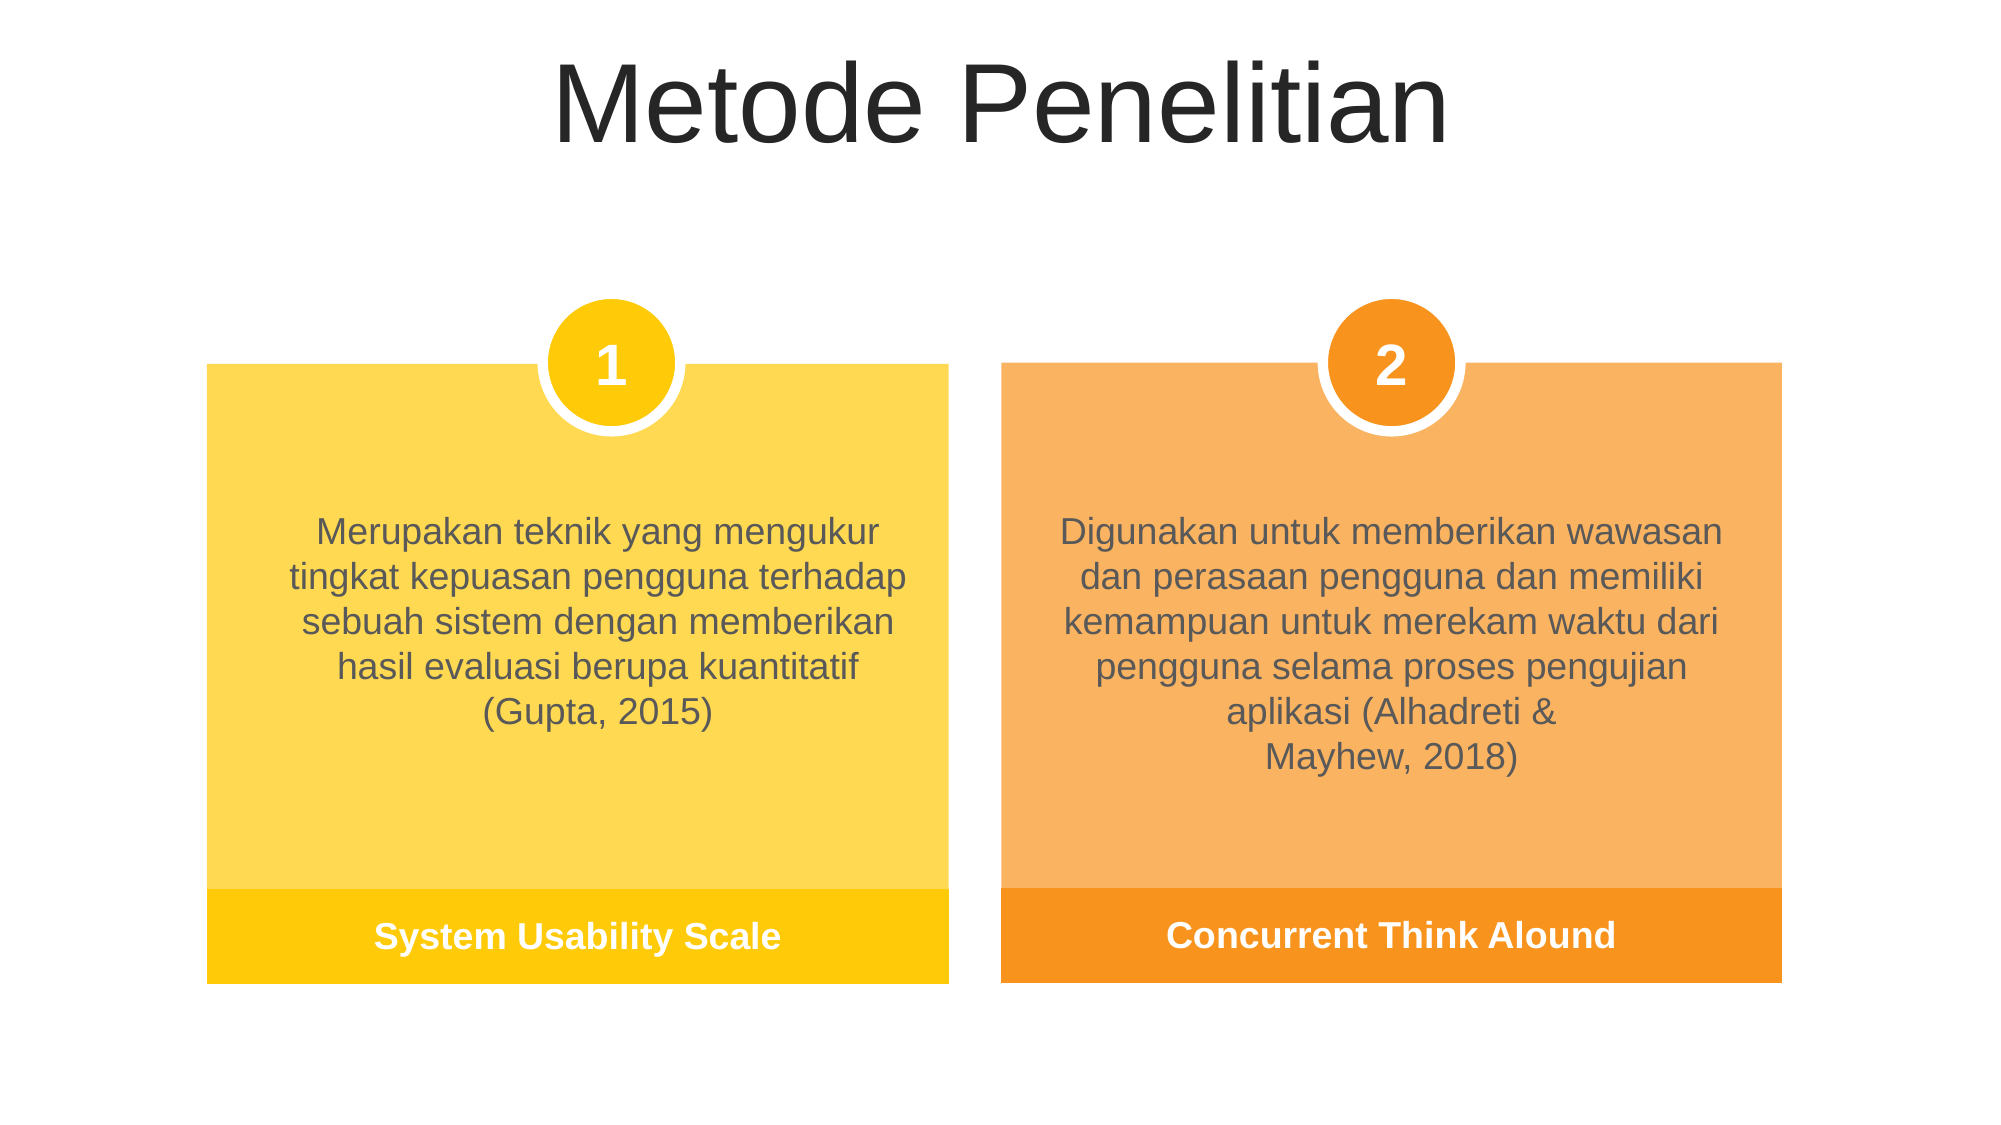

Metode Penelitian

2

1
|  |
| --- |
| Concurrent Think Alound |
|  |
| --- |
| System Usability Scale |
Merupakan teknik yang mengukur tingkat kepuasan pengguna terhadap
sebuah sistem dengan memberikan hasil evaluasi berupa kuantitatif (Gupta, 2015)
Digunakan untuk memberikan wawasan dan perasaan pengguna dan memiliki kemampuan untuk merekam waktu dari pengguna selama proses pengujian aplikasi (Alhadreti &
Mayhew, 2018)